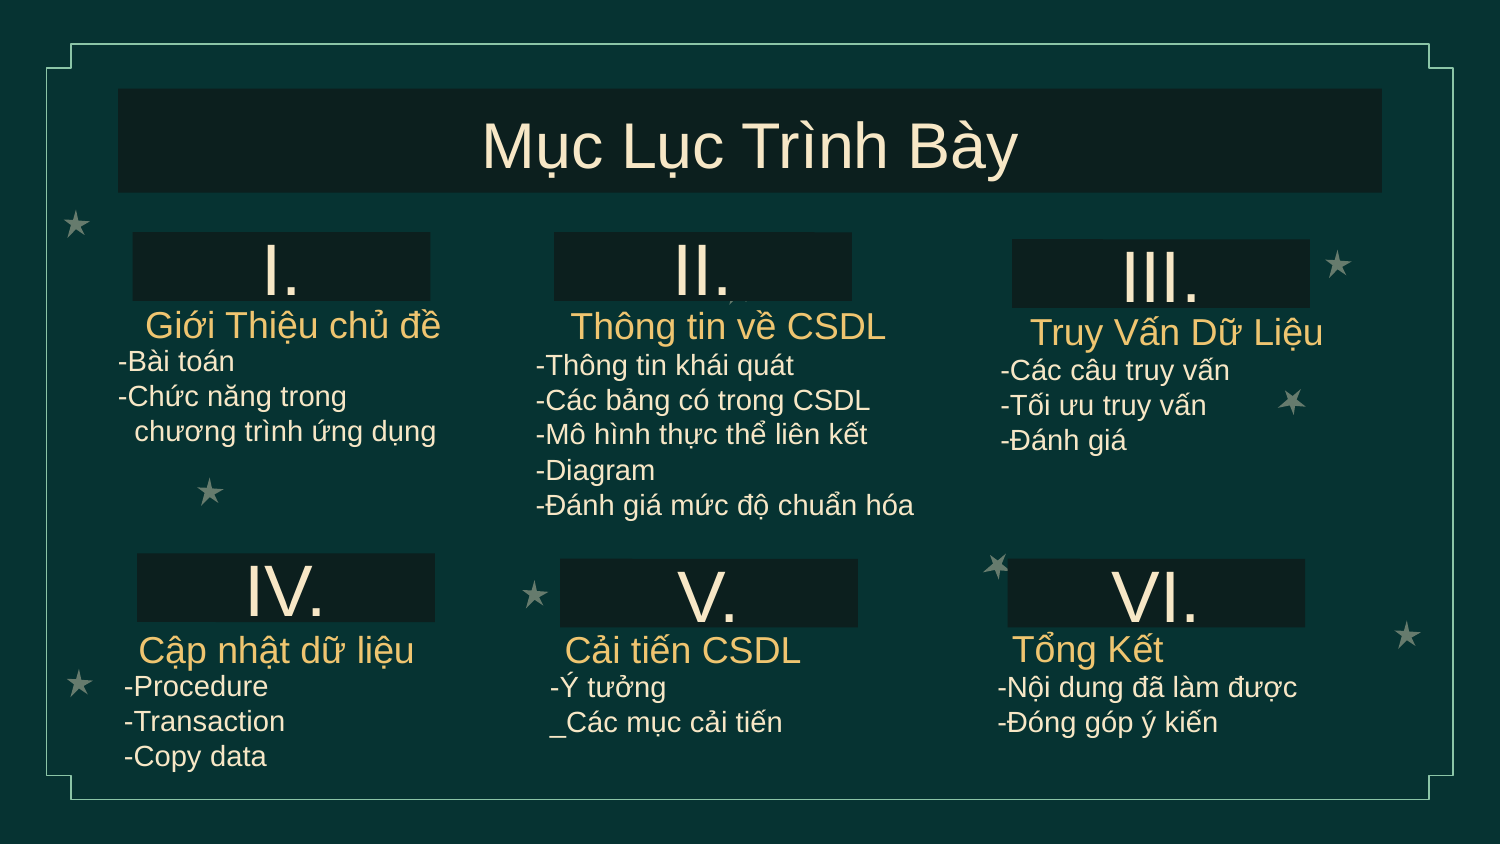

Mục Lục Trình Bày
# I.
II.
III.
Giới Thiệu chủ đề
Thông tin về CSDL
Truy Vấn Dữ Liệu
-Bài toán
-Chức năng trong
  chương trình ứng dụng
-Thông tin khái quát
-Các bảng có trong CSDL
-Mô hình thực thể liên kết
-Diagram
-Đánh giá mức độ chuẩn hóa
-Các câu truy vấn
-Tối ưu truy vấn
-Đánh giá
IV.
V.
VI.
Tổng Kết
Cập nhật dữ liệu
Cải tiến CSDL
-Procedure
-Transaction
-Copy data

-Ý tưởng
_Các mục cải tiến

-Nội dung đã làm được
-Đóng góp ý kiến